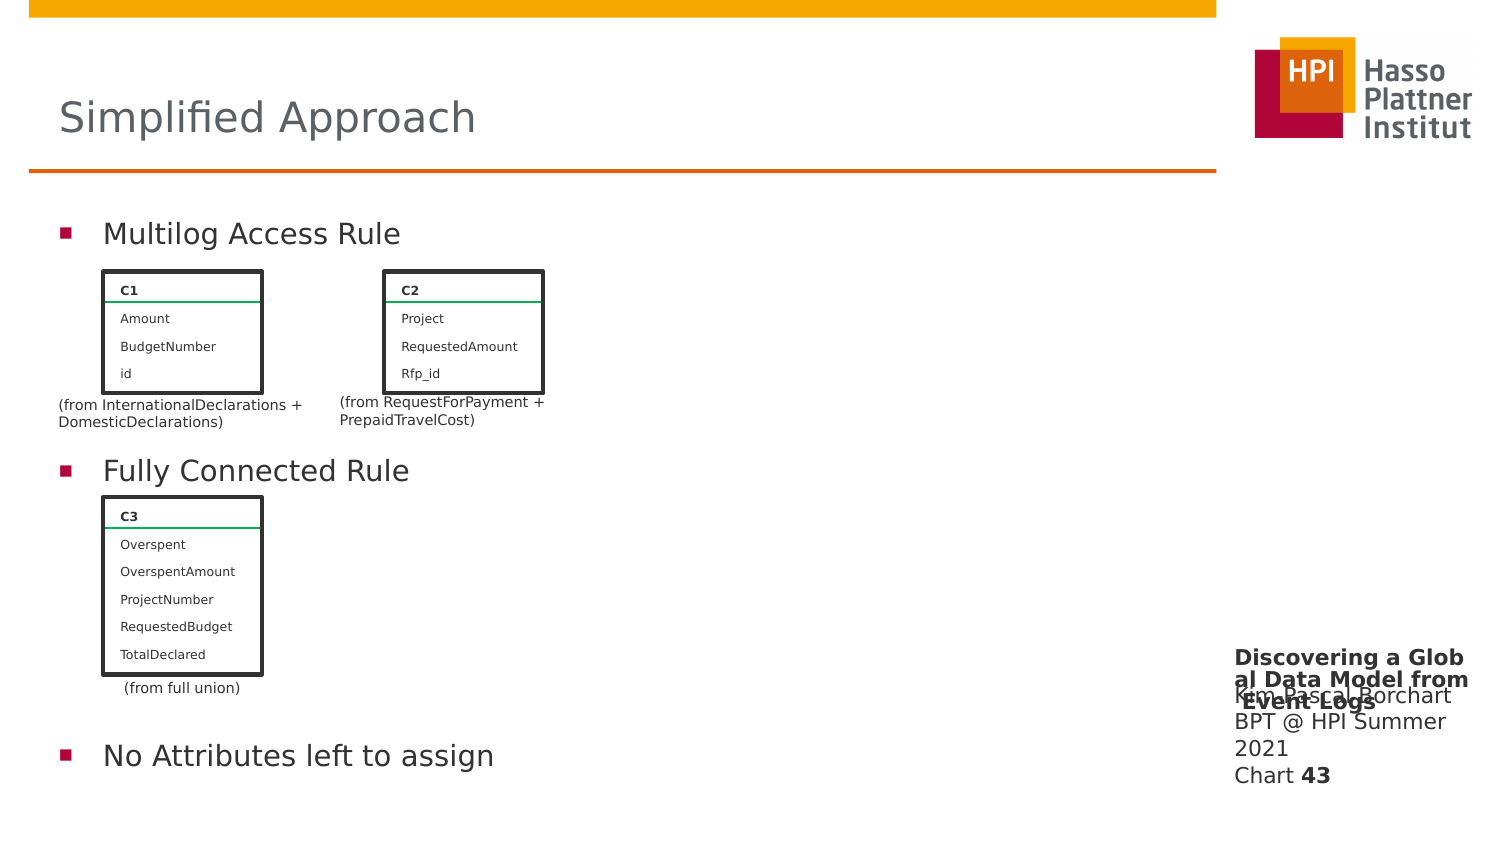

# Simplified Approach
Multilog Access Rule

Fully Connected Rule

No Attributes left to assign

C2
Project
RequestedAmount
Rfp_id
C1
Amount
BudgetNumber
id
(from RequestForPayment +
PrepaidTravelCost)
(from InternationalDeclarations +
DomesticDeclarations)
C3
Overspent
OverspentAmount
ProjectNumber
RequestedBudget
TotalDeclared
Discovering a Global Data Model from Event Logs
(from full union)
Kim-Pascal Borchart BPT @ HPI Summer 2021
Chart 43